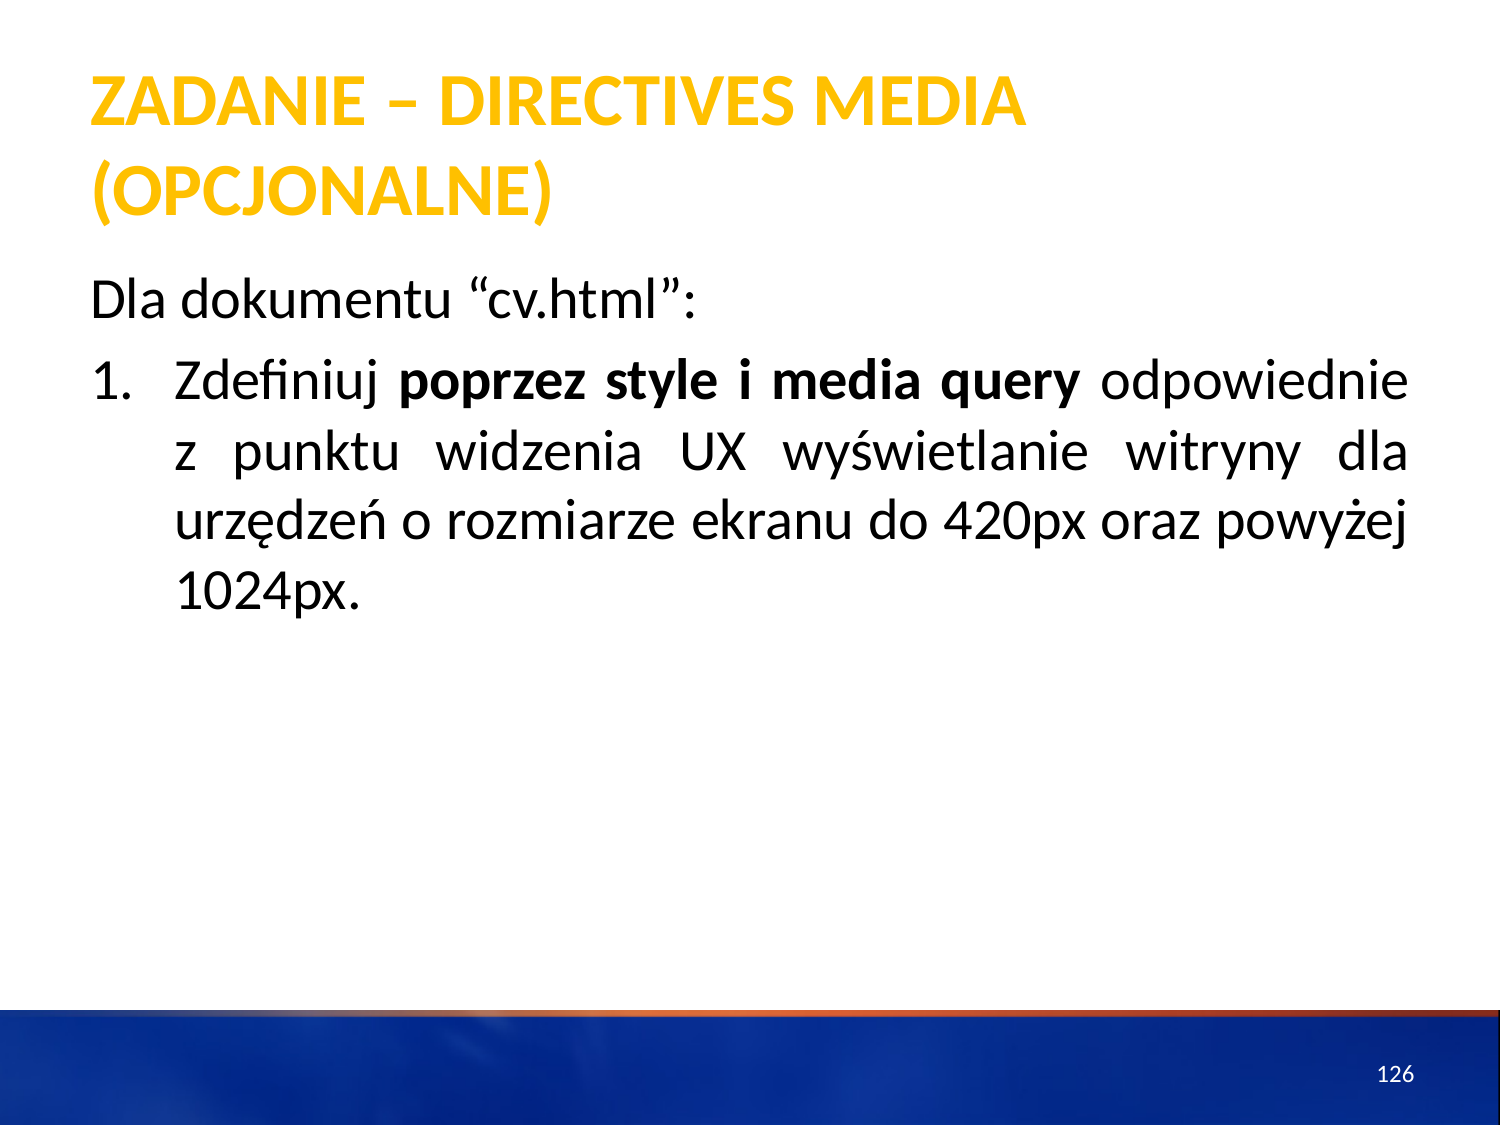

# ZADANIE – Directives media (opcjonalne)
Dla dokumentu “cv.html”:
Zdefiniuj poprzez style i media query odpowiednie z punktu widzenia UX wyświetlanie witryny dla urzędzeń o rozmiarze ekranu do 420px oraz powyżej 1024px.
126